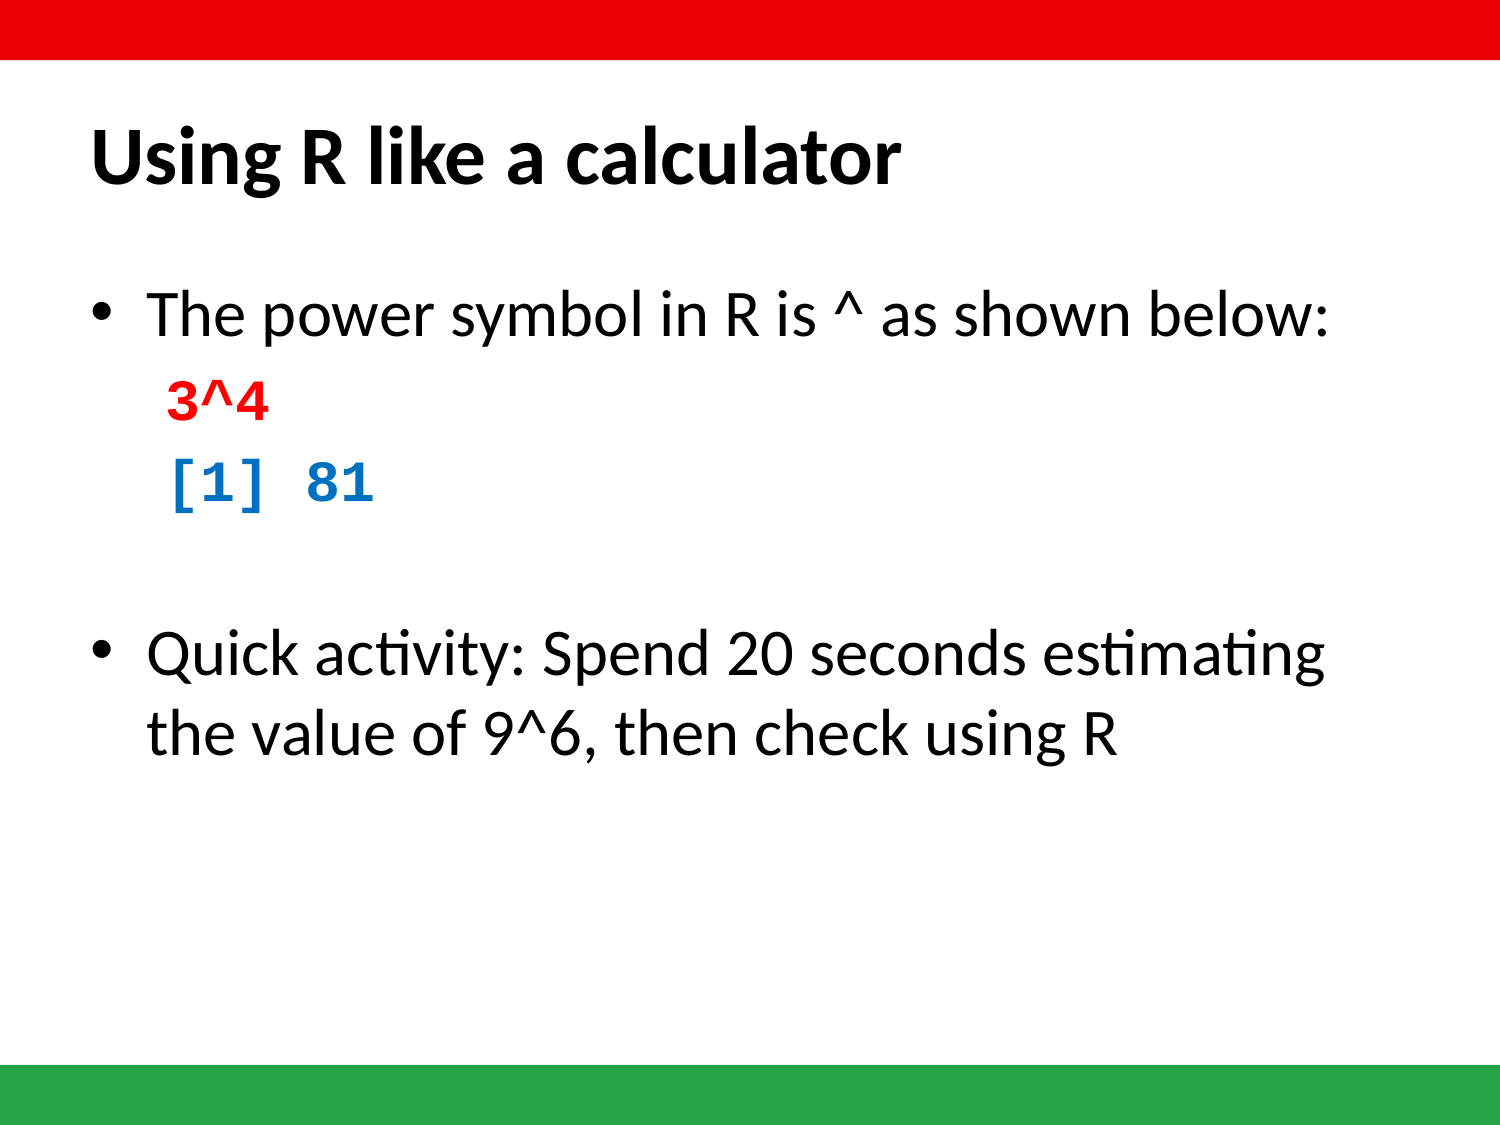

# Using R like a calculator
The power symbol in R is ^ as shown below:
3^4
[1] 81

Quick activity: Spend 20 seconds estimating the value of 9^6, then check using R